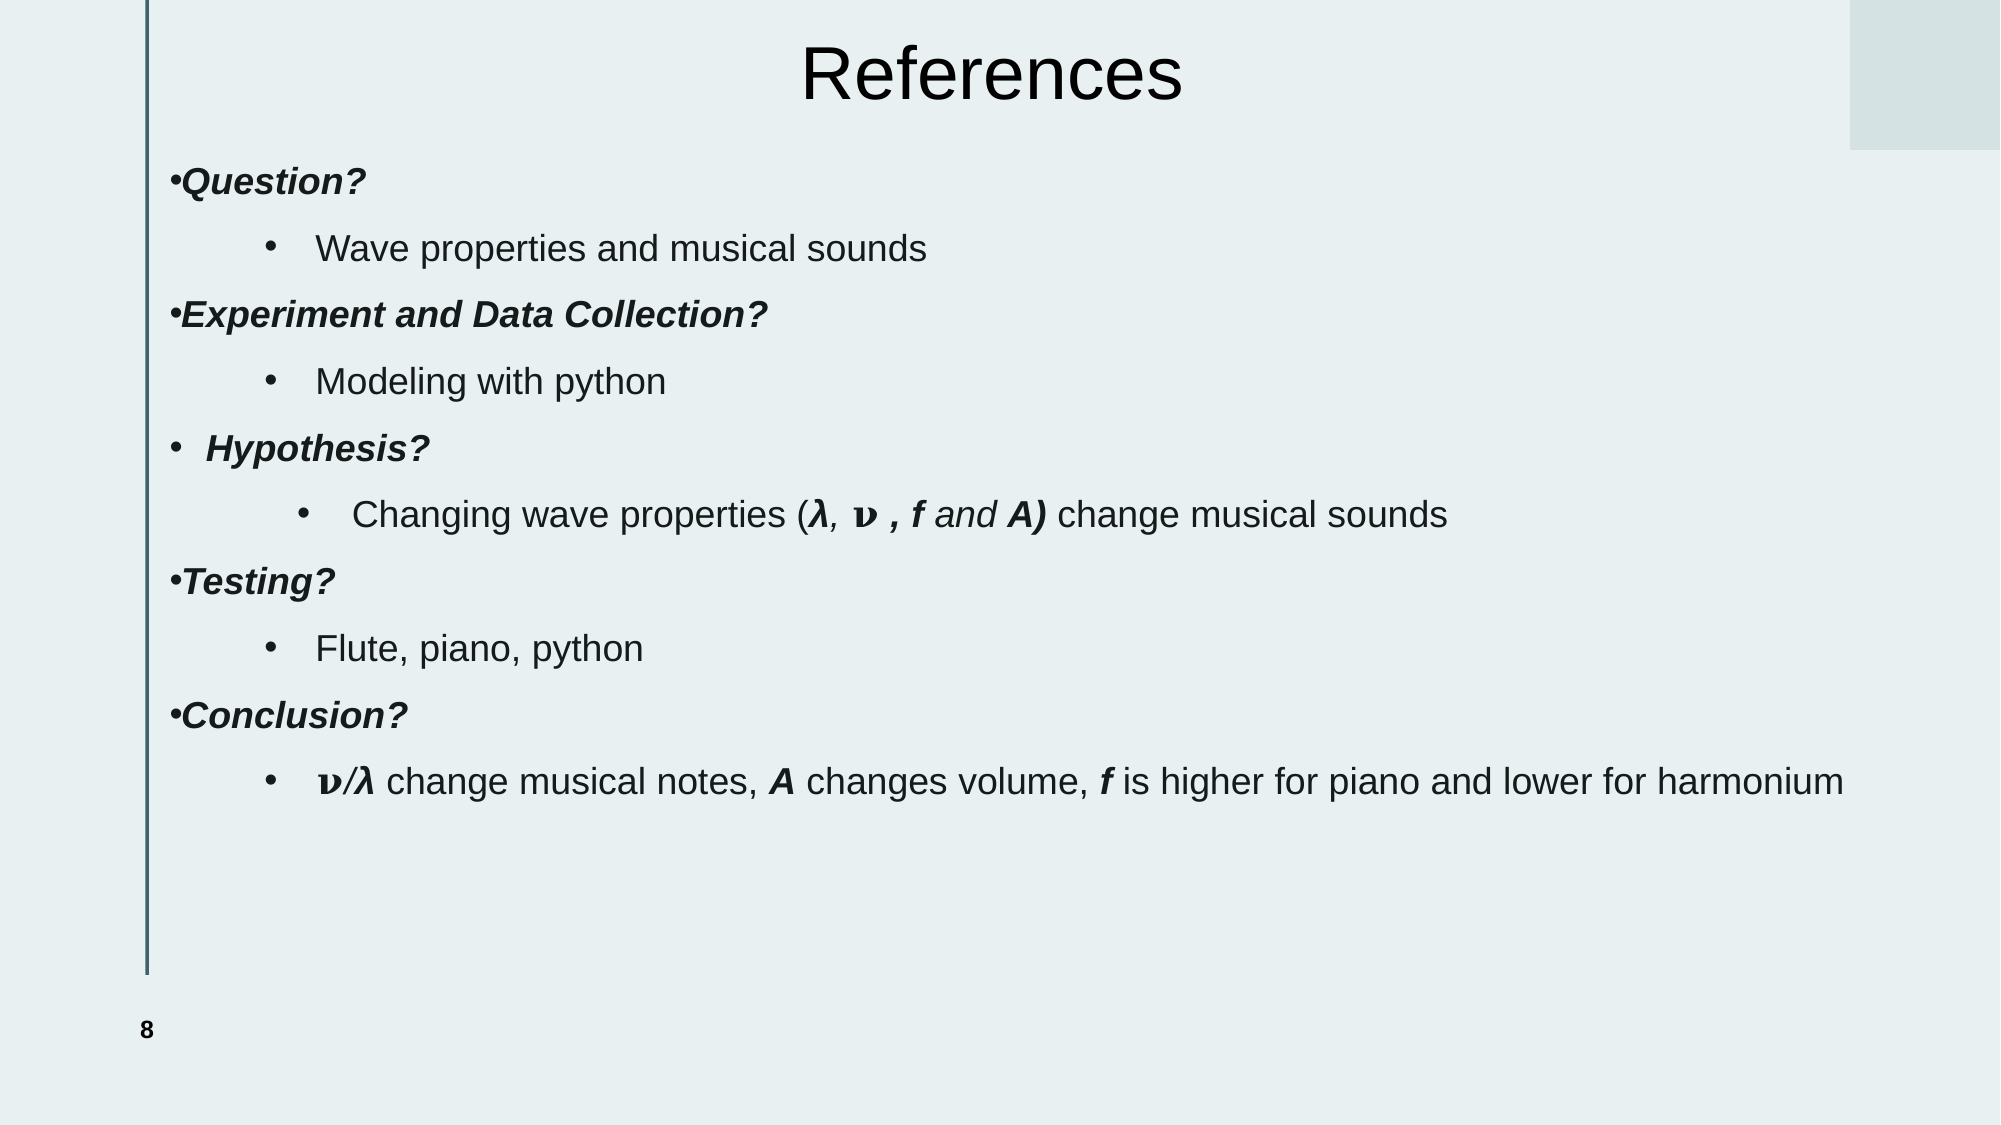

# References
Question?
Wave properties and musical sounds
Experiment and Data Collection?
Modeling with python
Hypothesis?
Changing wave properties (λ, 𝛎 , f and A) change musical sounds
Testing?
Flute, piano, python
Conclusion?
𝛎/λ change musical notes, A changes volume, f is higher for piano and lower for harmonium
8